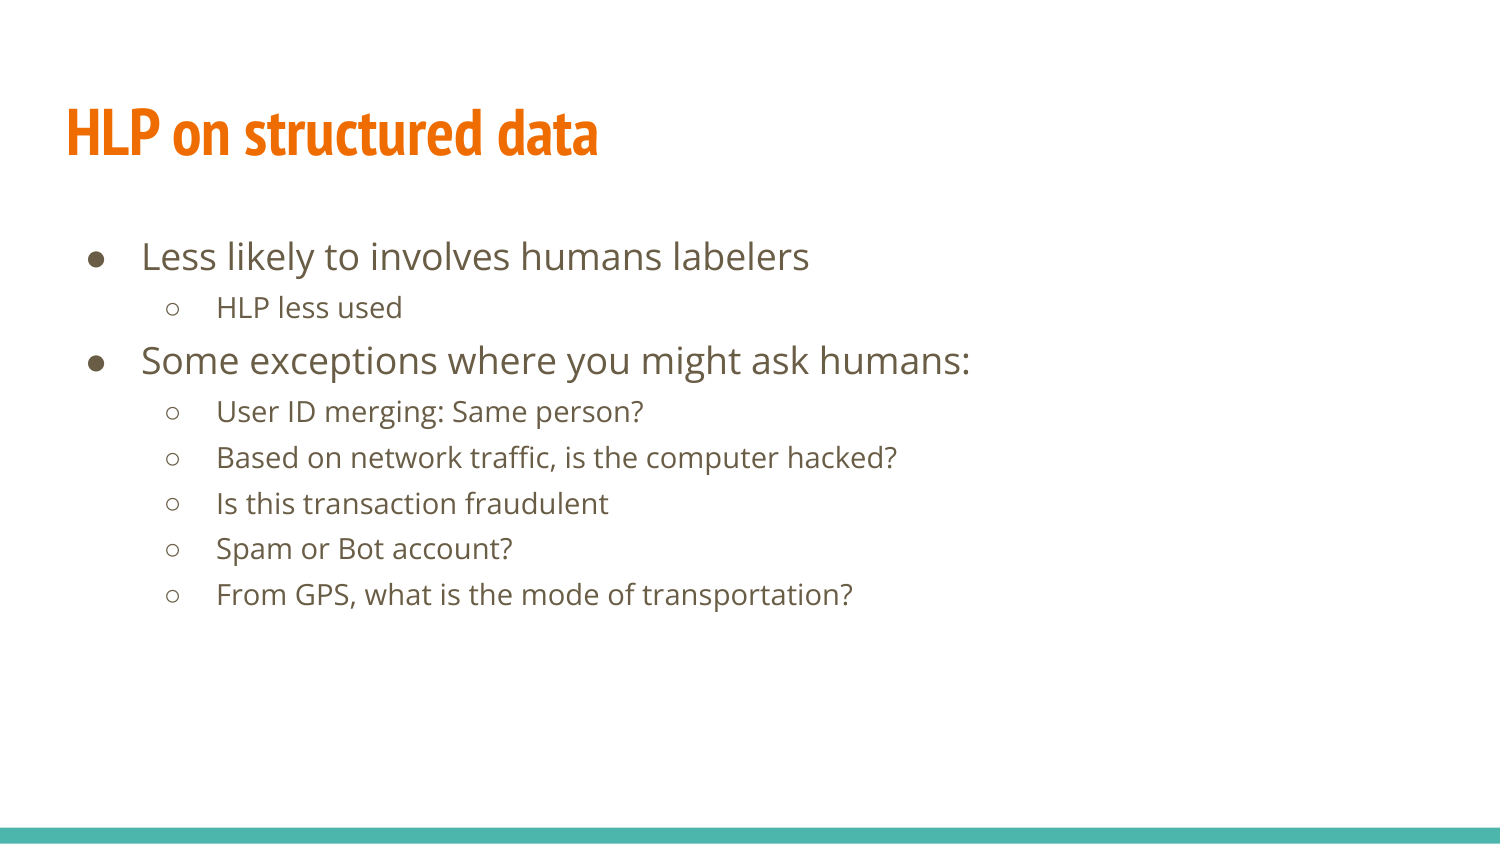

# HLP on structured data
Less likely to involves humans labelers
HLP less used
Some exceptions where you might ask humans:
User ID merging: Same person?
Based on network traffic, is the computer hacked?
Is this transaction fraudulent
Spam or Bot account?
From GPS, what is the mode of transportation?